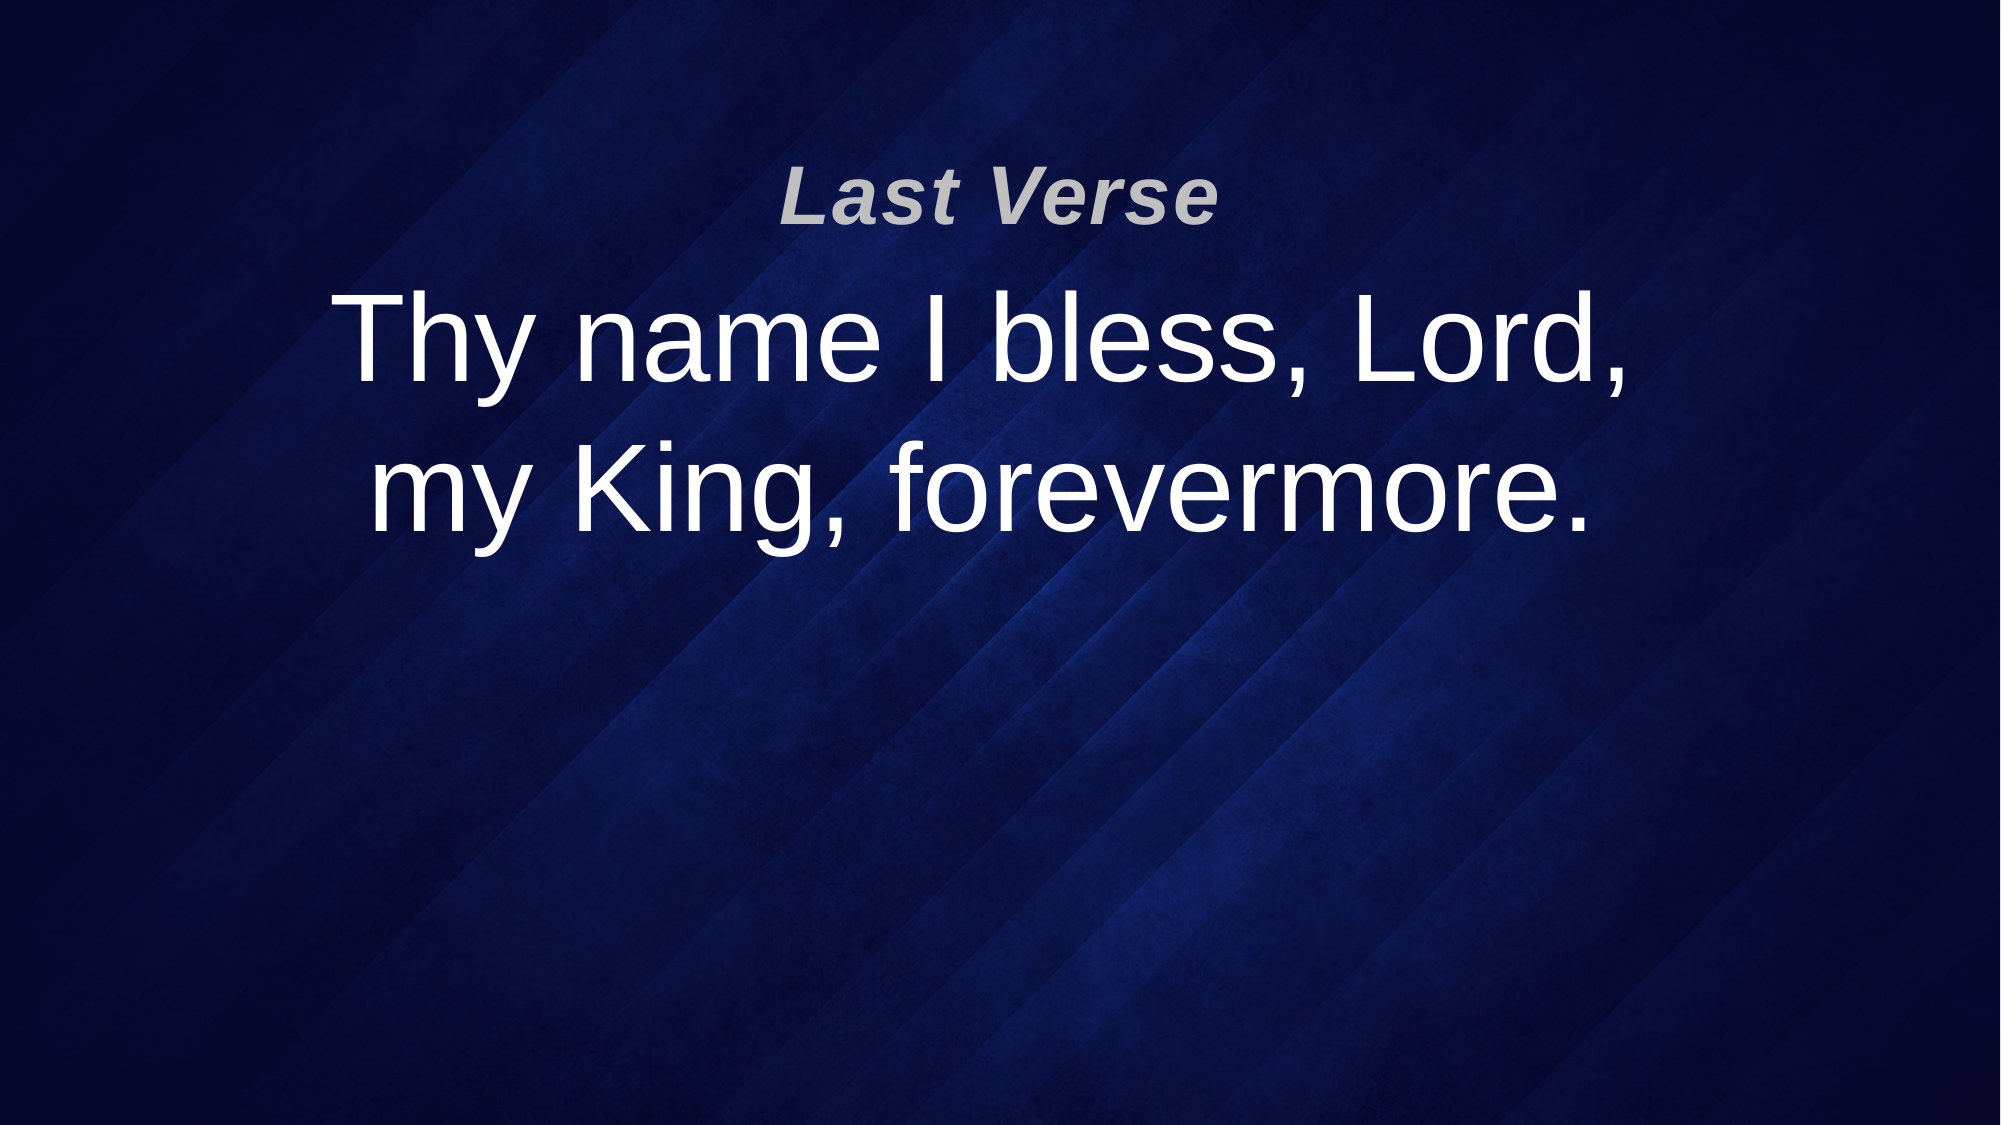

Last Verse
# Thy name I bless, Lord, my King, forevermore.